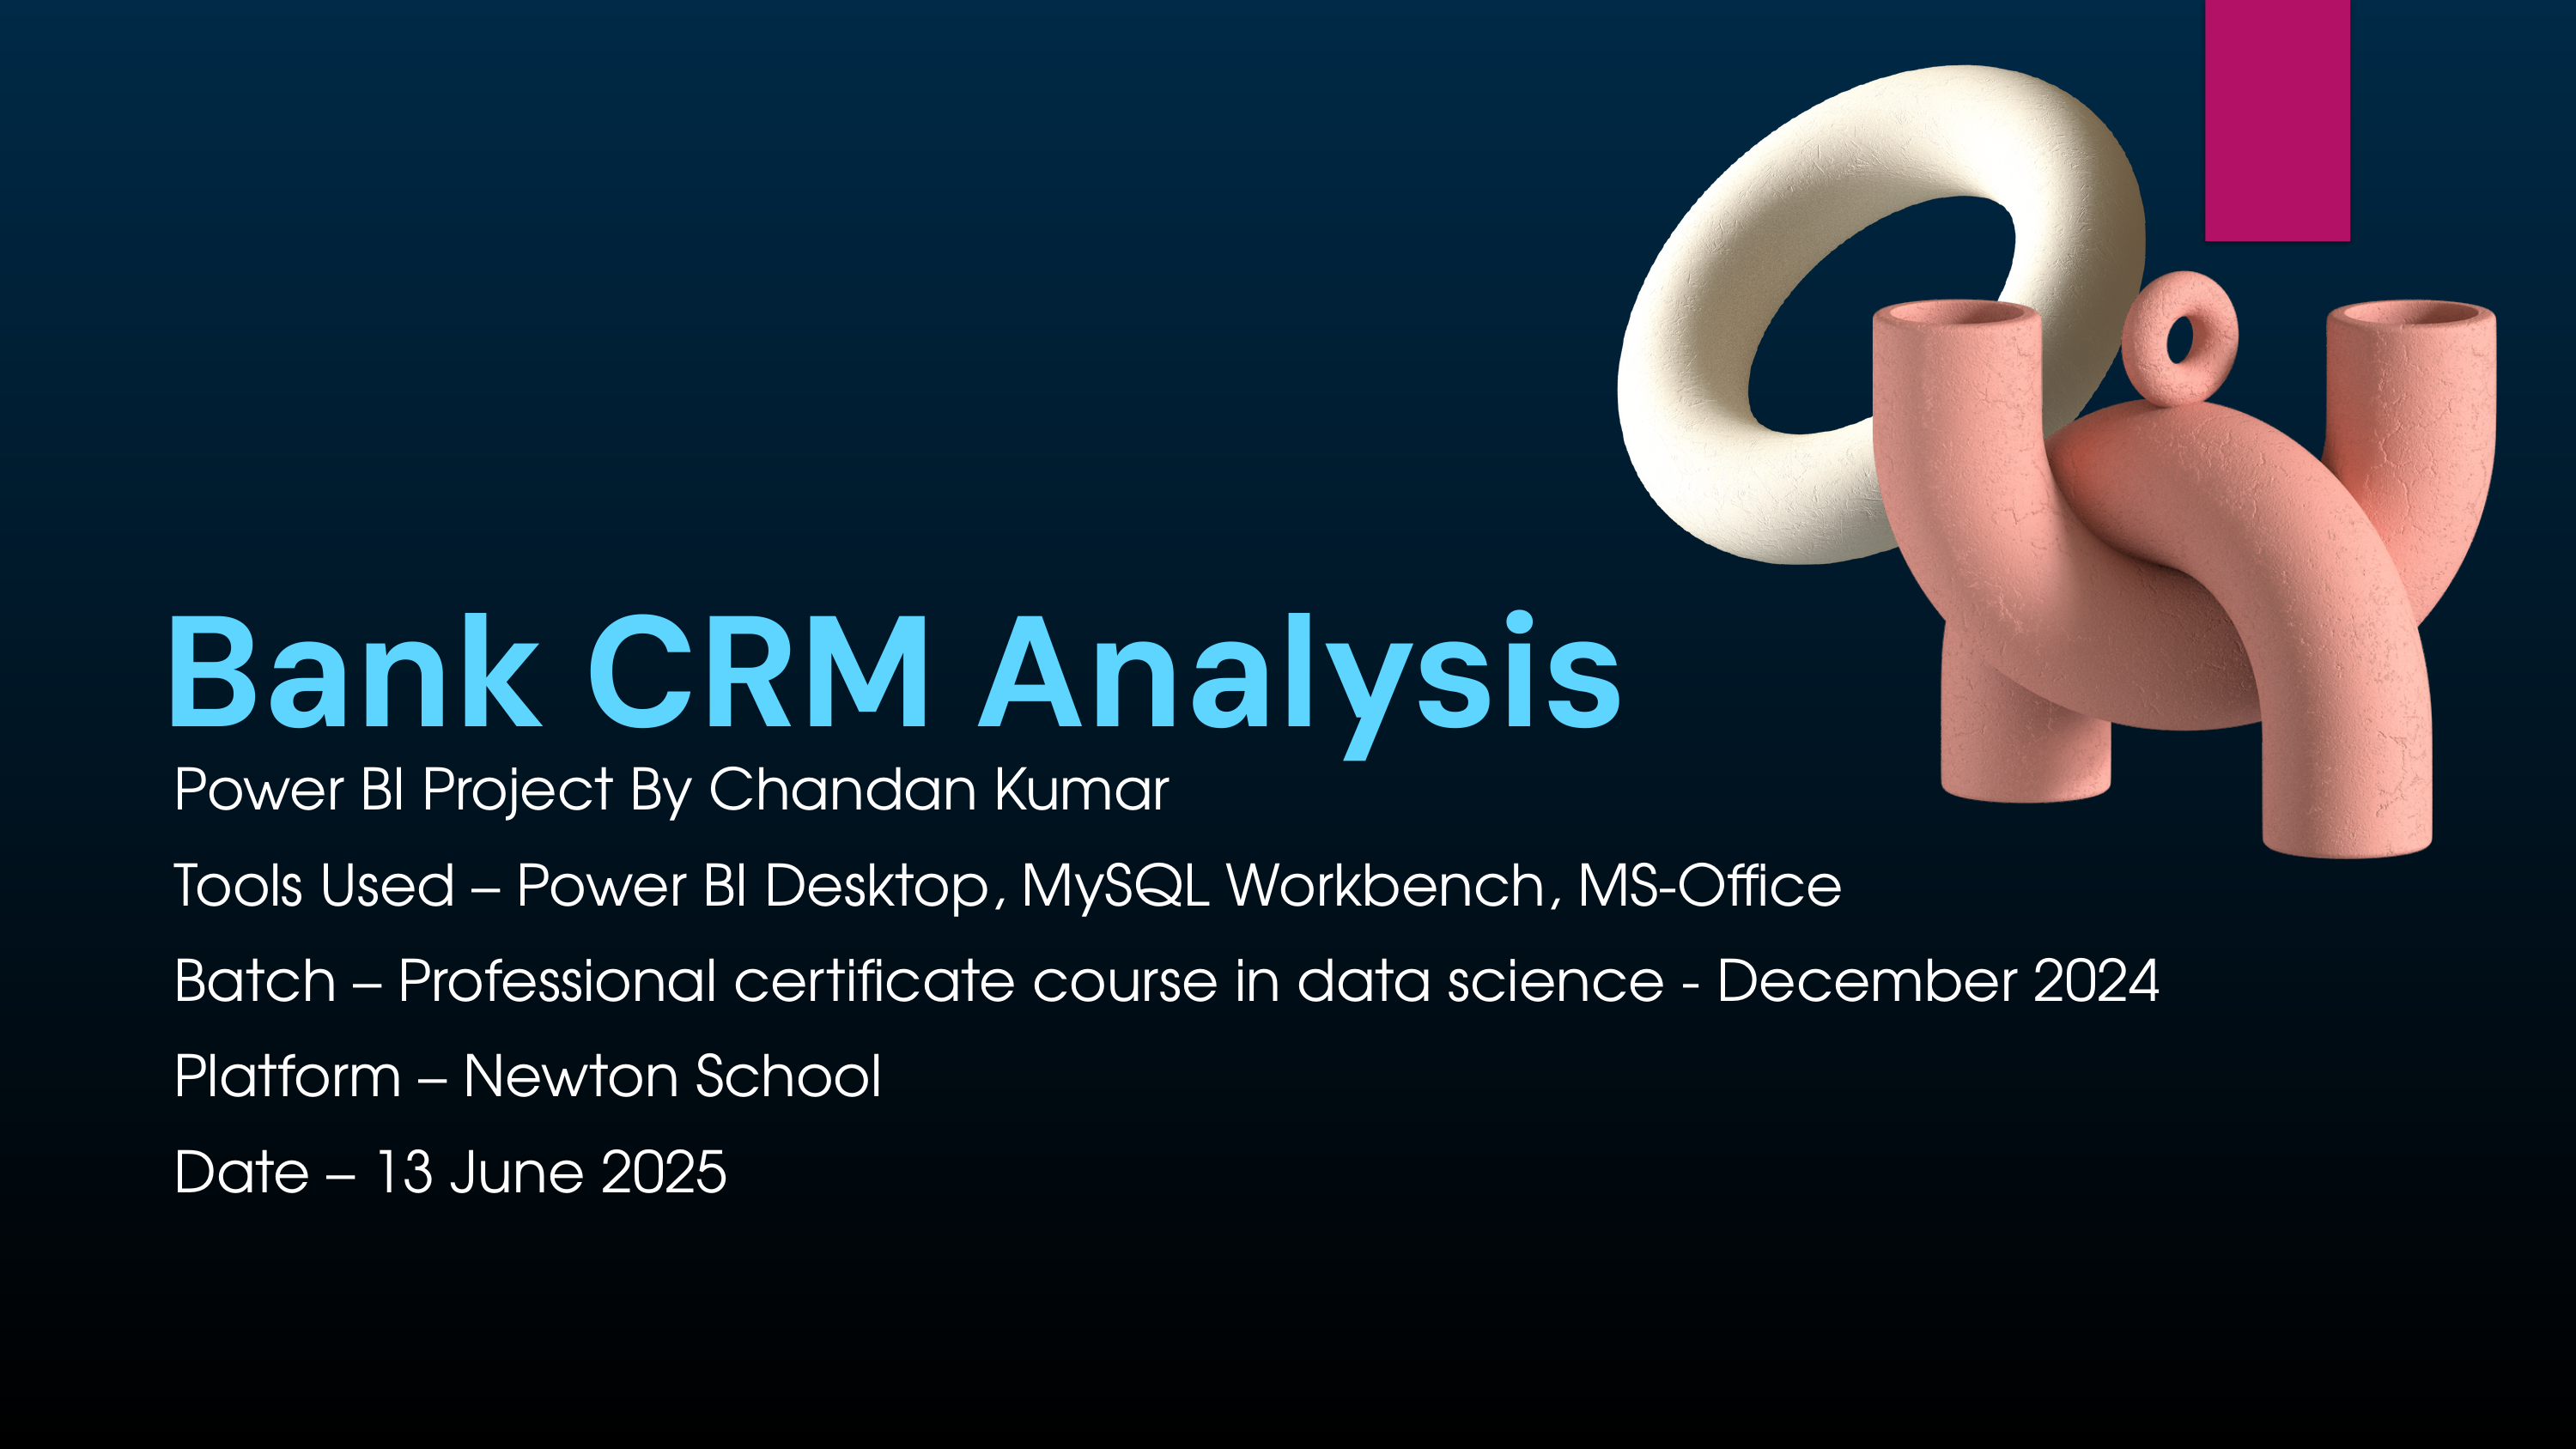

Bank CRM Analysis
Power BI Project By Chandan Kumar
Tools Used – Power BI Desktop, MySQL Workbench, MS-Office
Batch – Professional certificate course in data science - December 2024
Platform – Newton School
Date – 13 June 2025